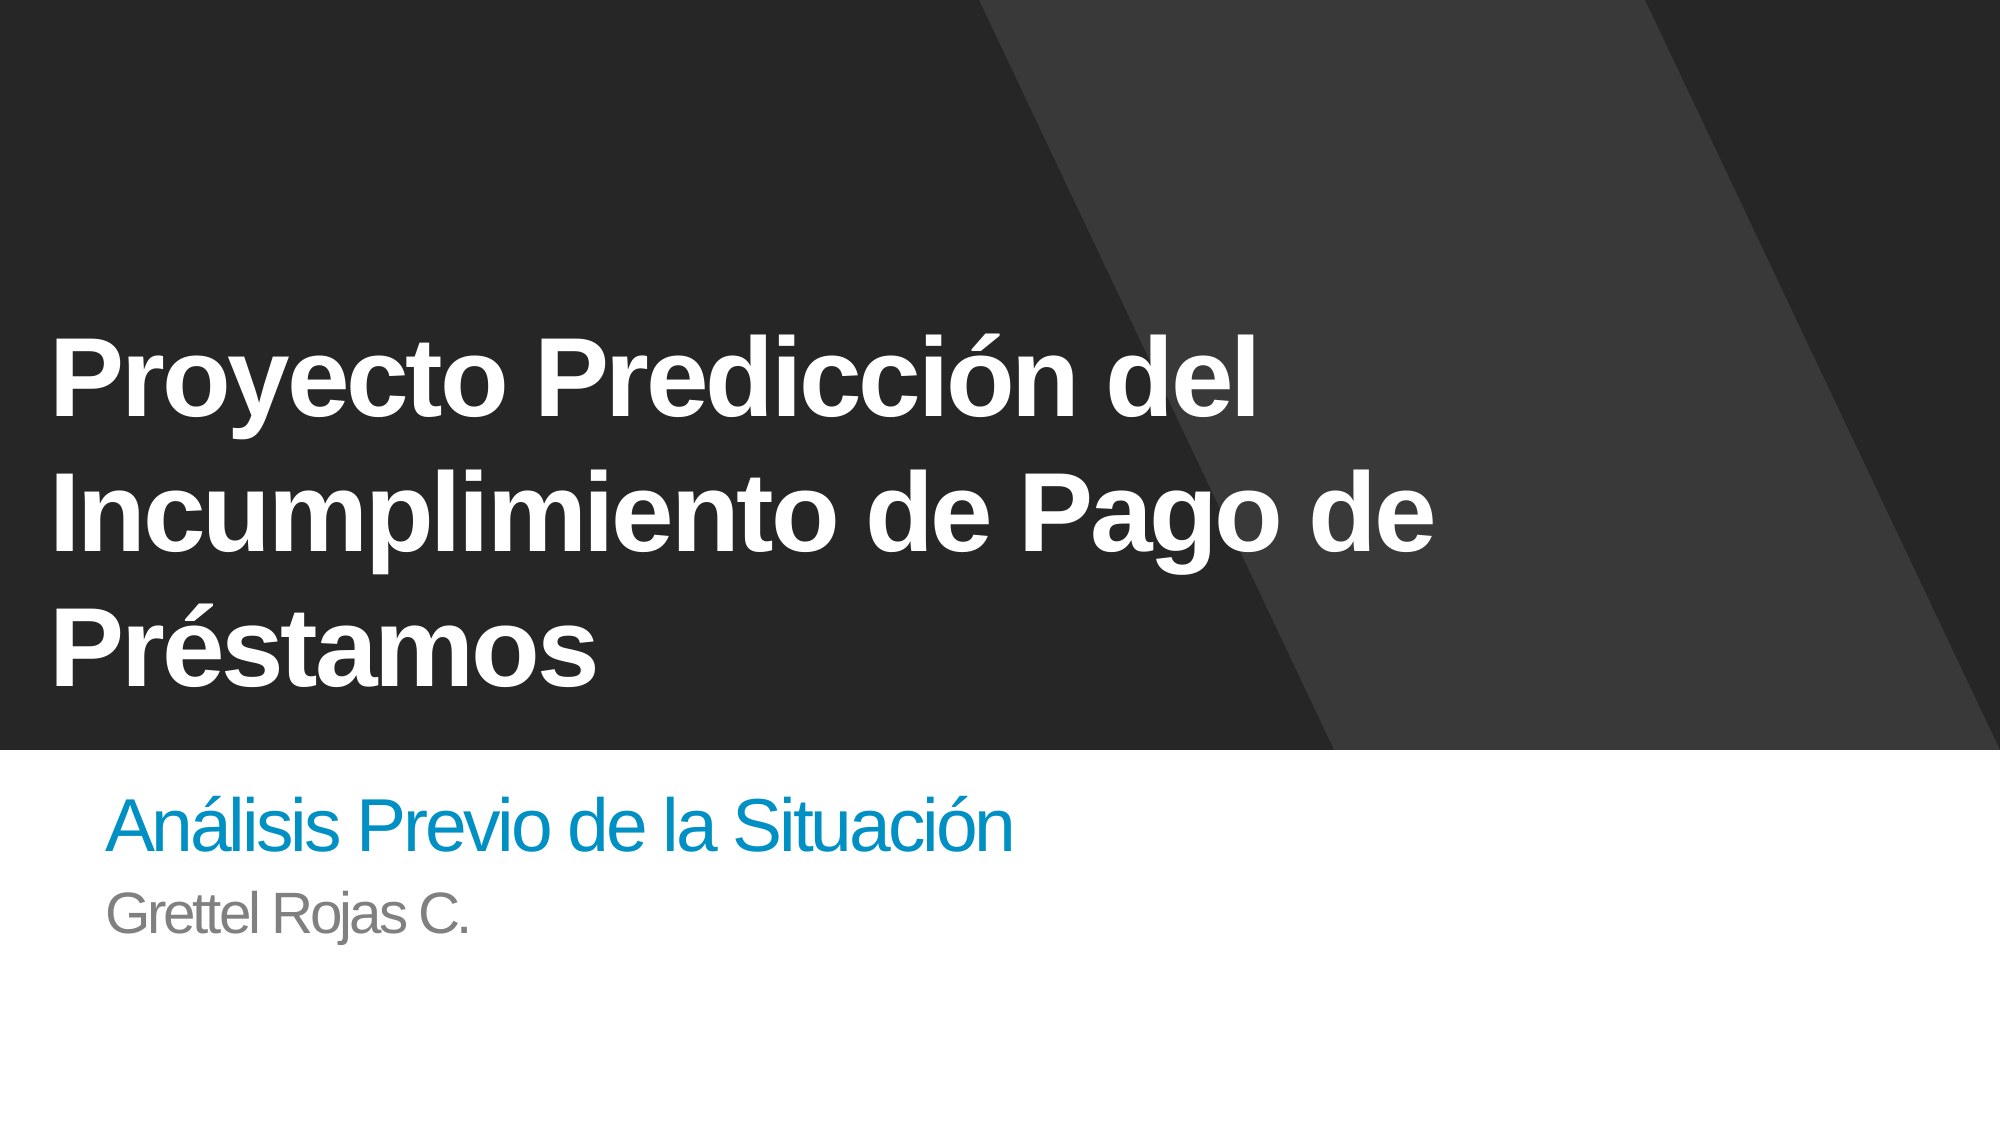

Proyecto Predicción del Incumplimiento de Pago de Préstamos
Análisis Previo de la Situación
Grettel Rojas C.